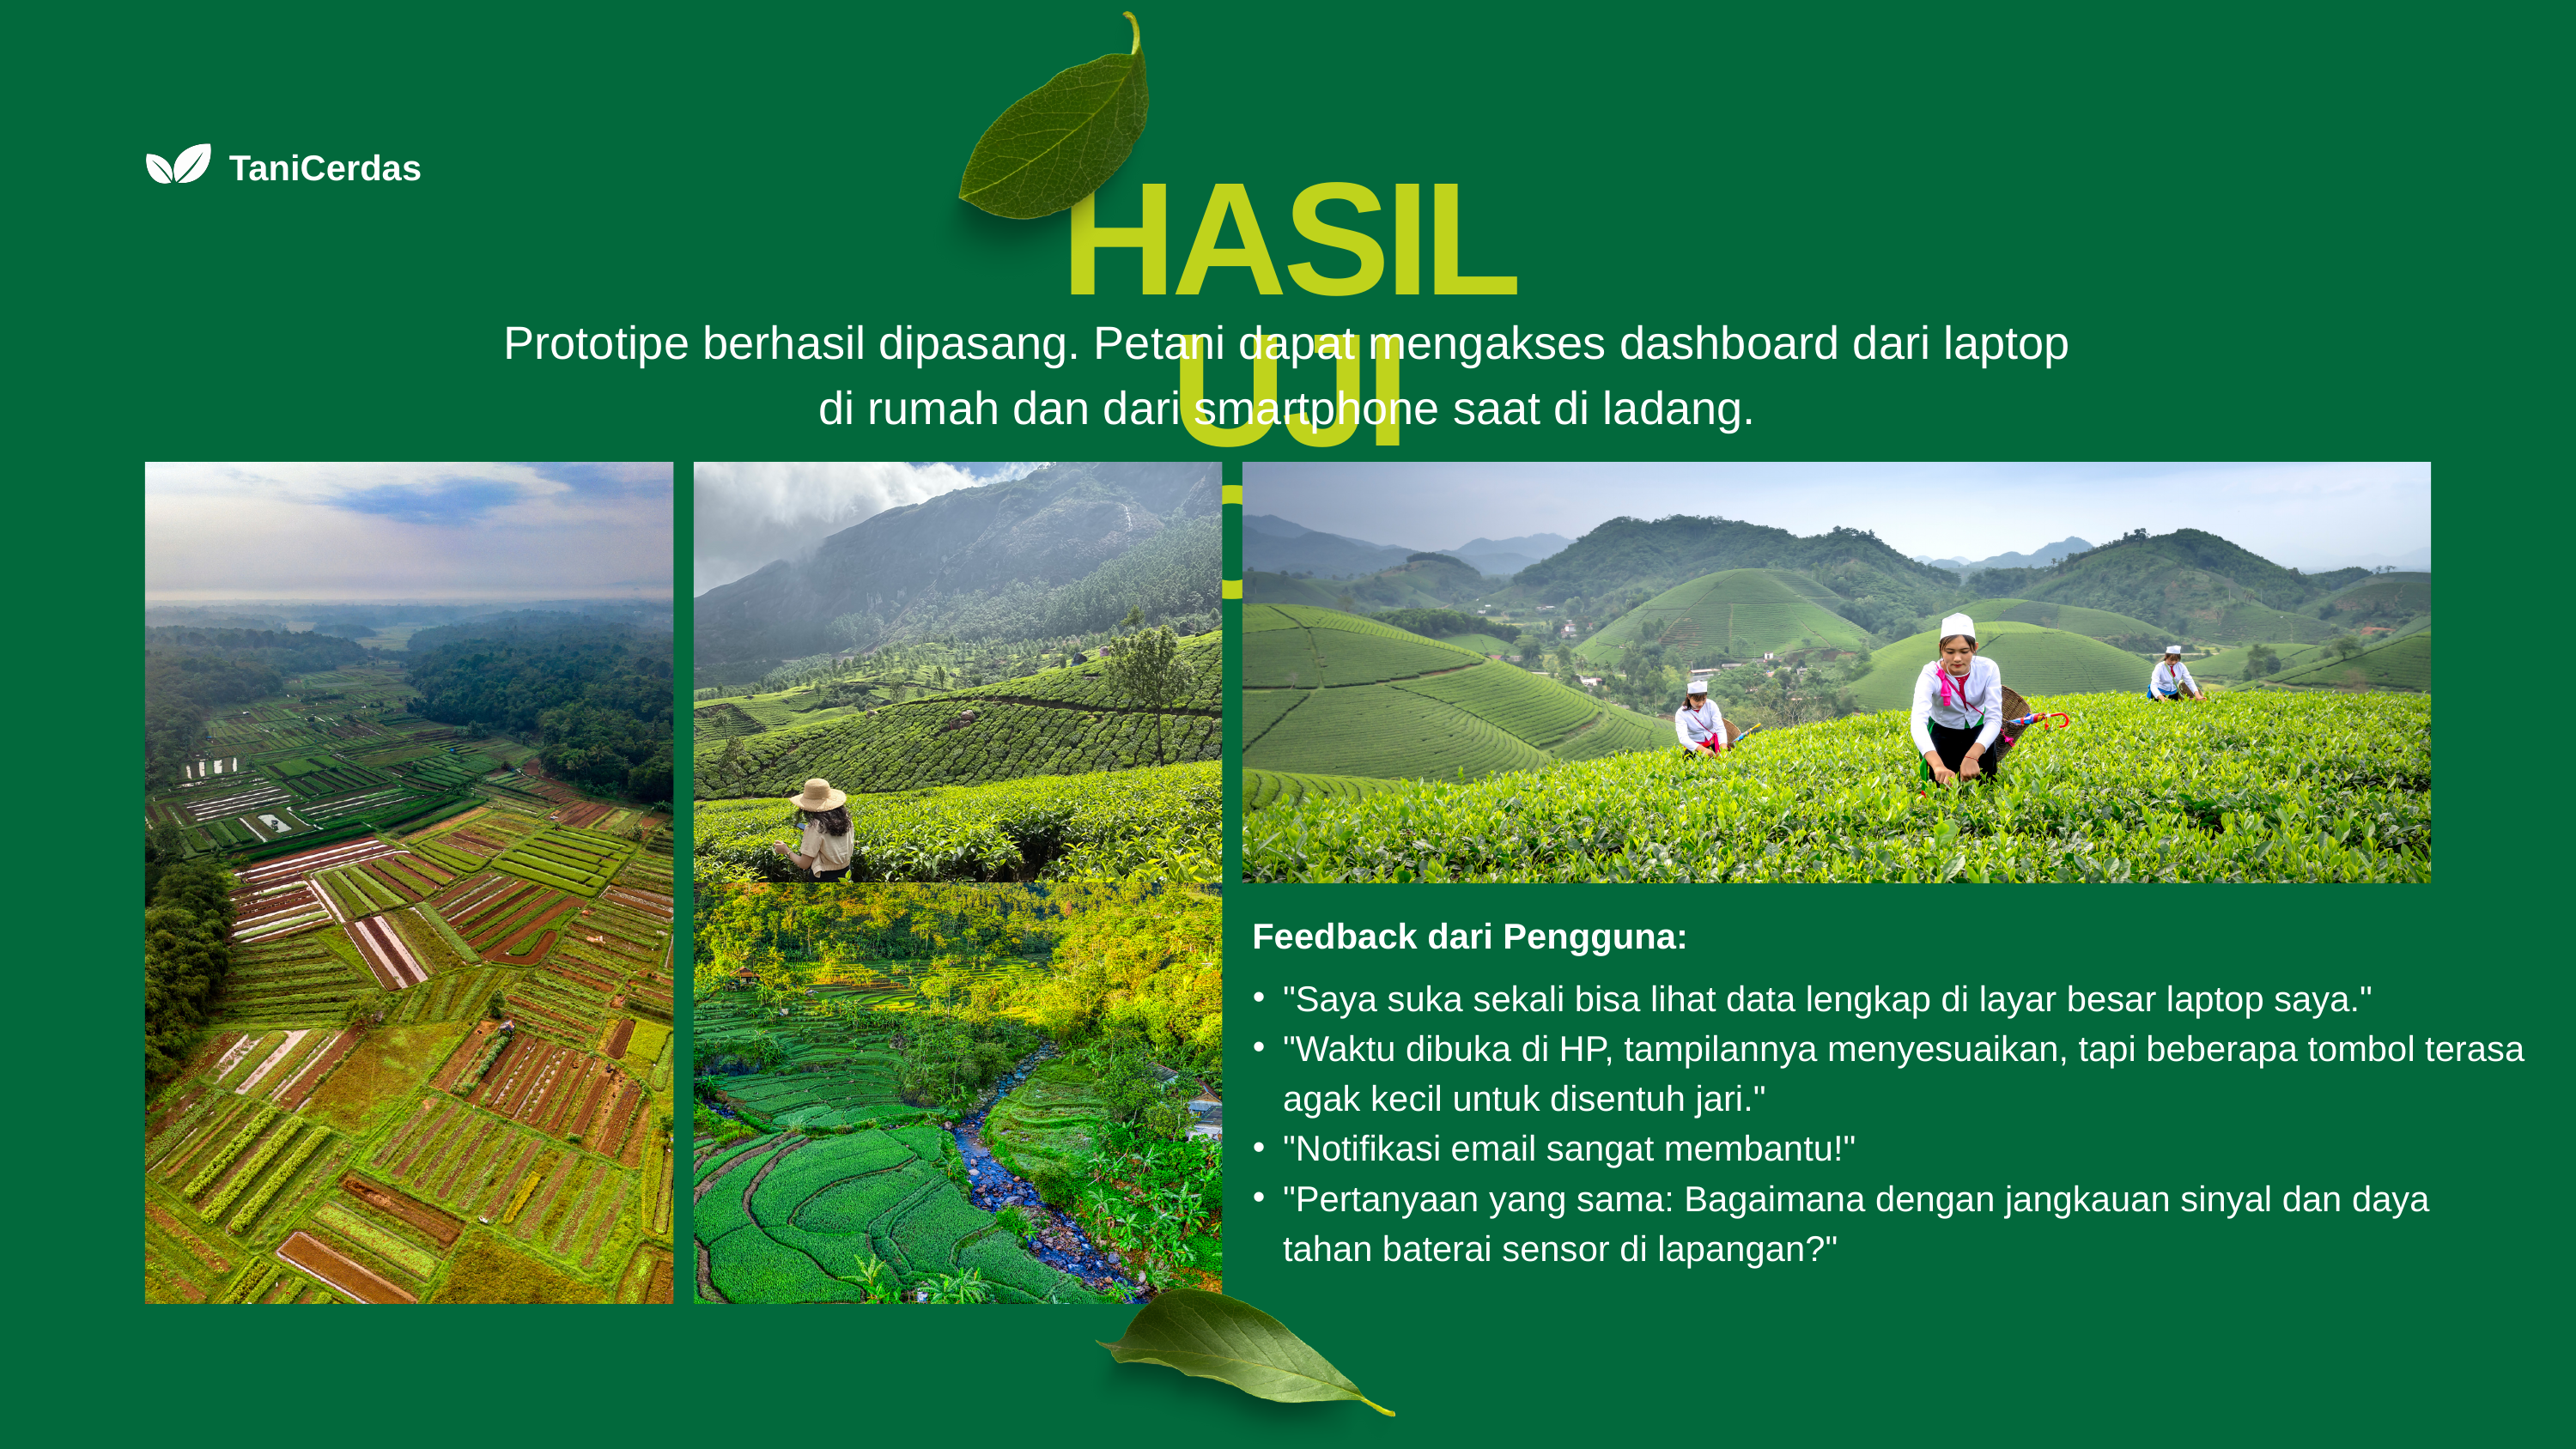

TaniCerdas
HASIL UJI COBA
Prototipe berhasil dipasang. Petani dapat mengakses dashboard dari laptop di rumah dan dari smartphone saat di ladang.

Feedback dari Pengguna:
"Saya suka sekali bisa lihat data lengkap di layar besar laptop saya."
"Waktu dibuka di HP, tampilannya menyesuaikan, tapi beberapa tombol terasa agak kecil untuk disentuh jari."
"Notifikasi email sangat membantu!"
"Pertanyaan yang sama: Bagaimana dengan jangkauan sinyal dan daya tahan baterai sensor di lapangan?"